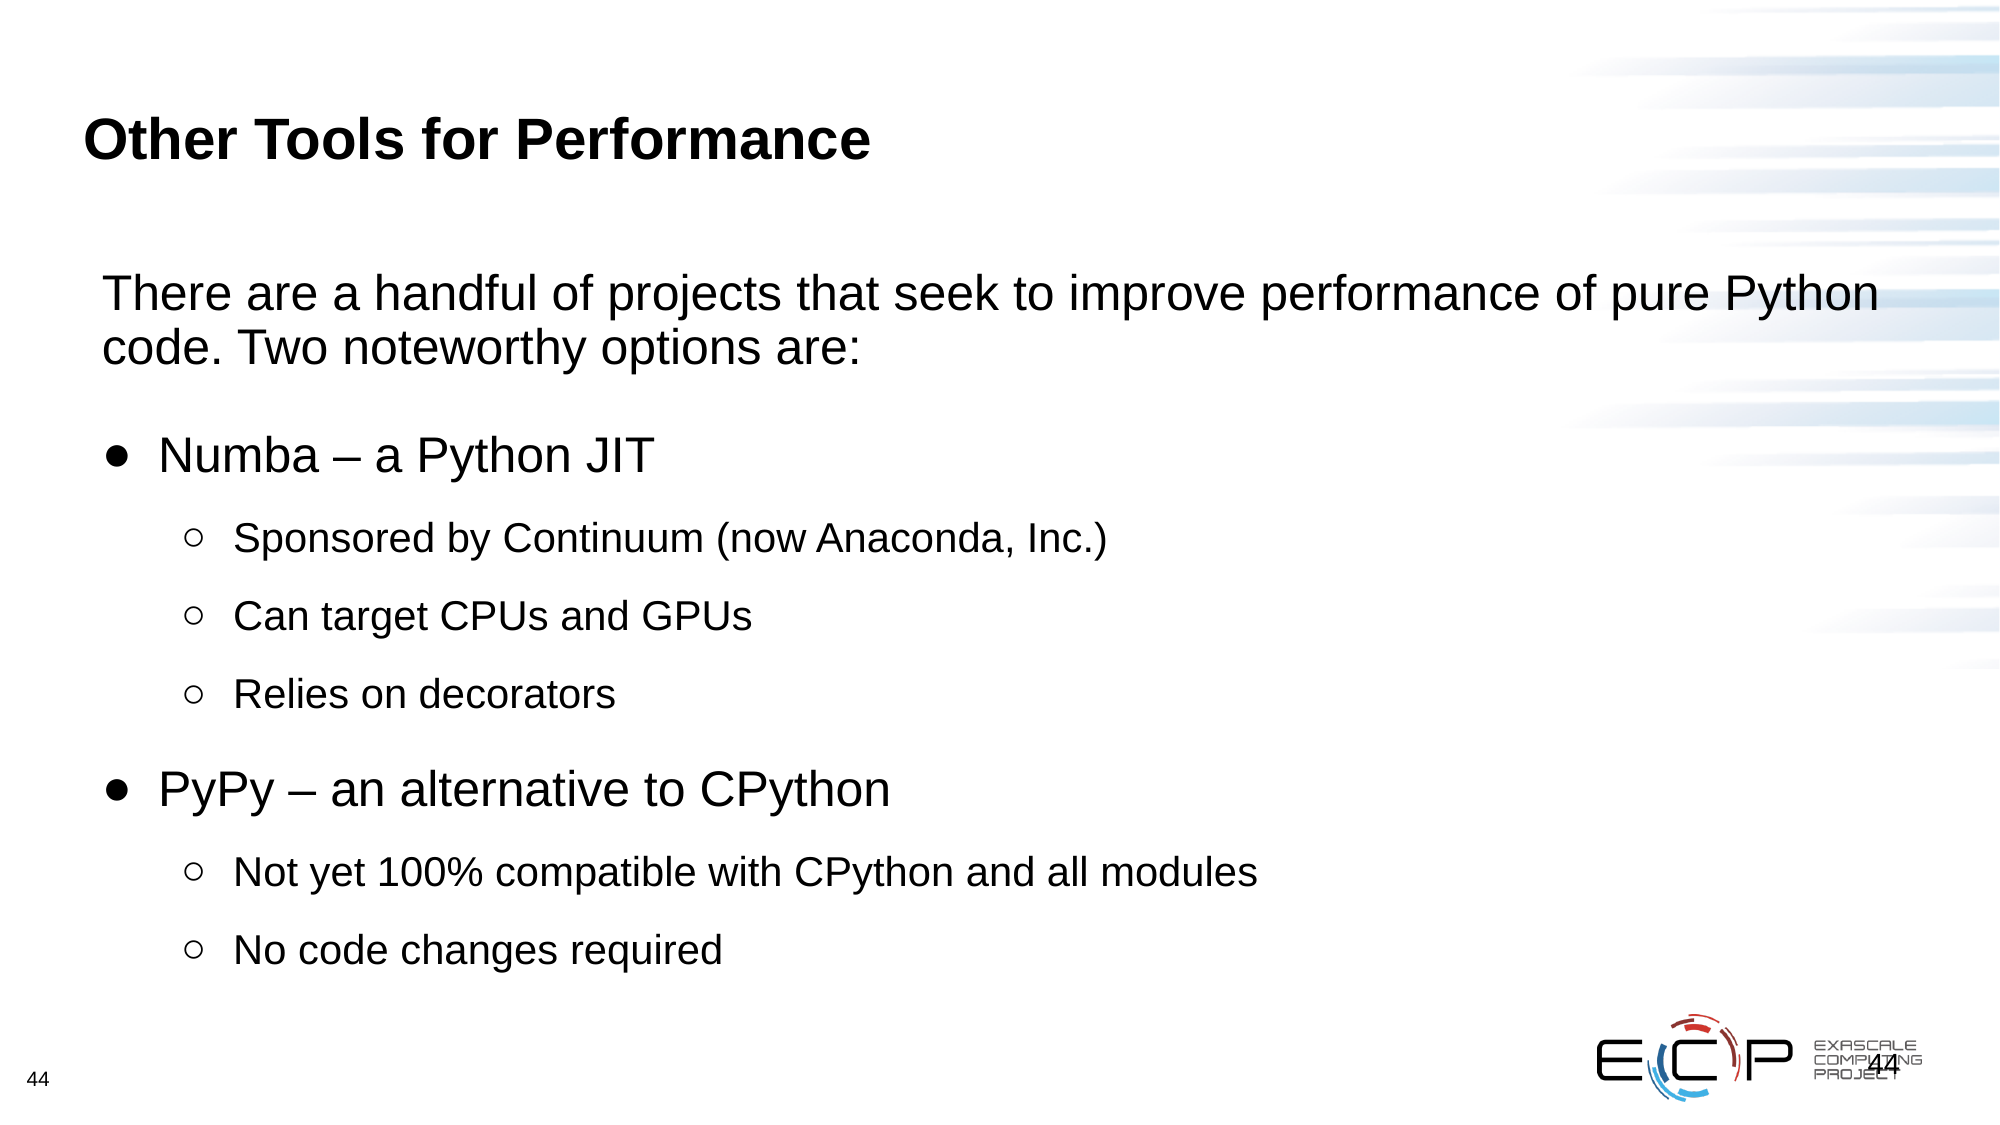

# Other Tools for Performance
There are a handful of projects that seek to improve performance of pure Python code. Two noteworthy options are:

Numba – a Python JIT
Sponsored by Continuum (now Anaconda, Inc.)
Can target CPUs and GPUs
Relies on decorators
PyPy – an alternative to CPython
Not yet 100% compatible with CPython and all modules
No code changes required
44